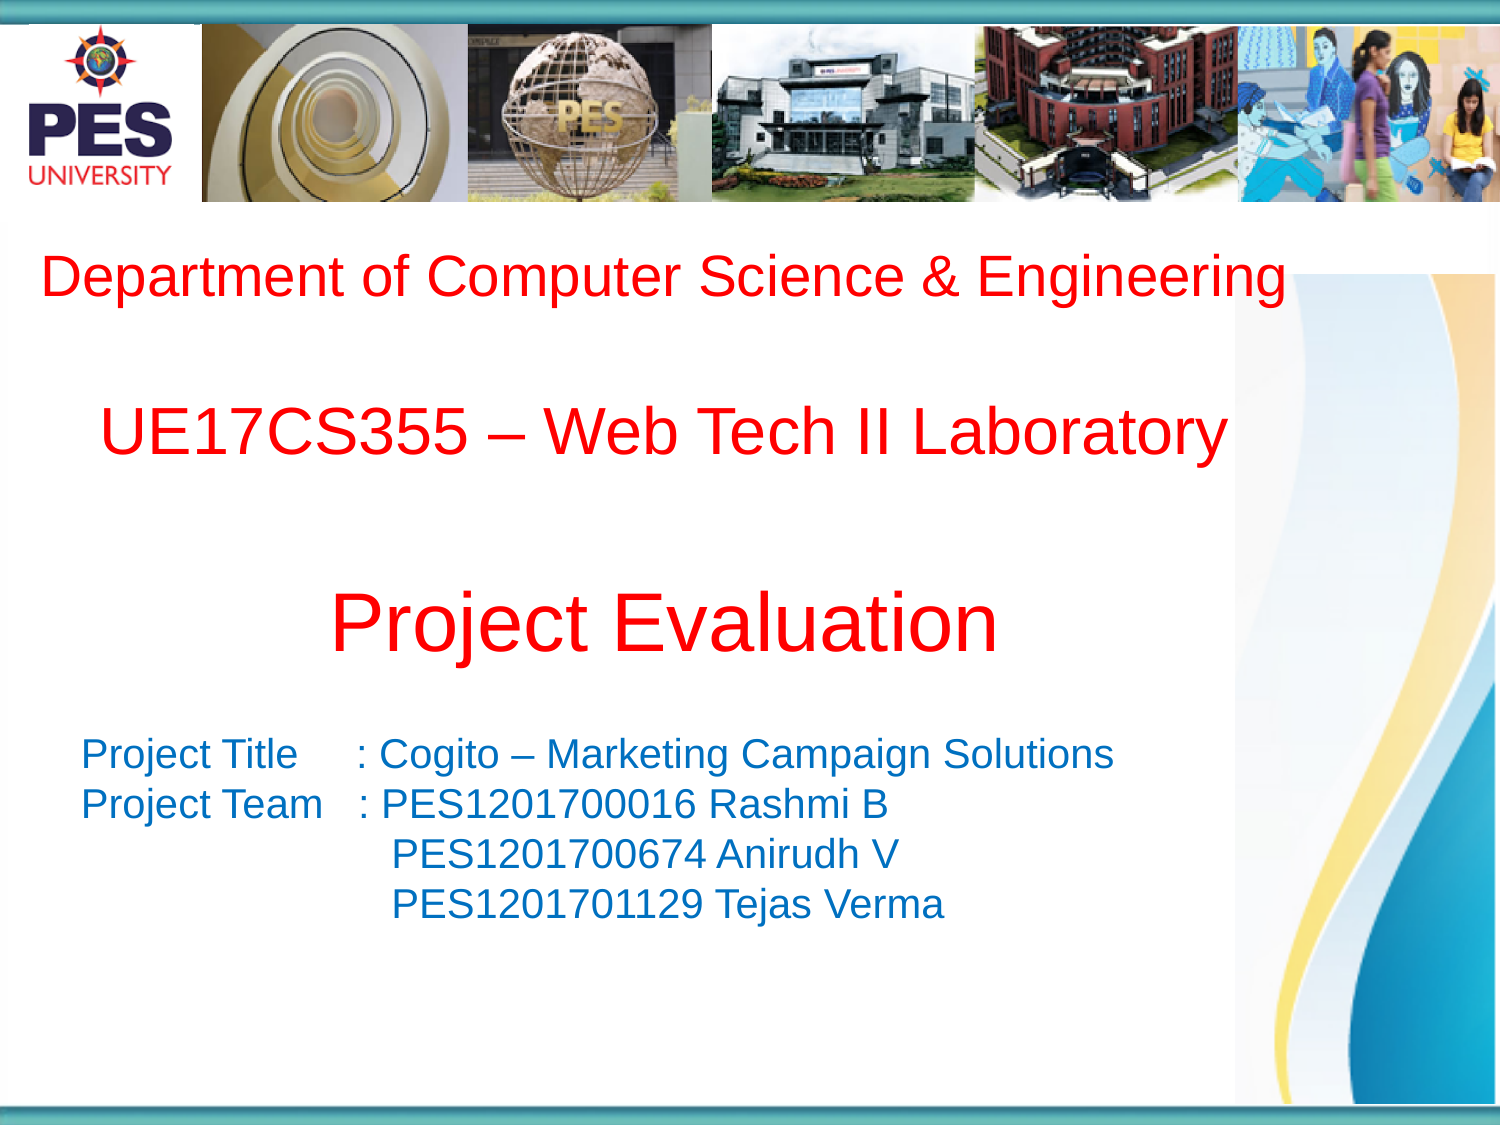

Department of Computer Science & Engineering

UE17CS355 – Web Tech II Laboratory

Project Evaluation
Project Title     : Cogito – Marketing Campaign Solutions
Project Team   : PES1201700016 Rashmi B
                           PES1201700674 Anirudh V
                           PES1201701129 Tejas Verma